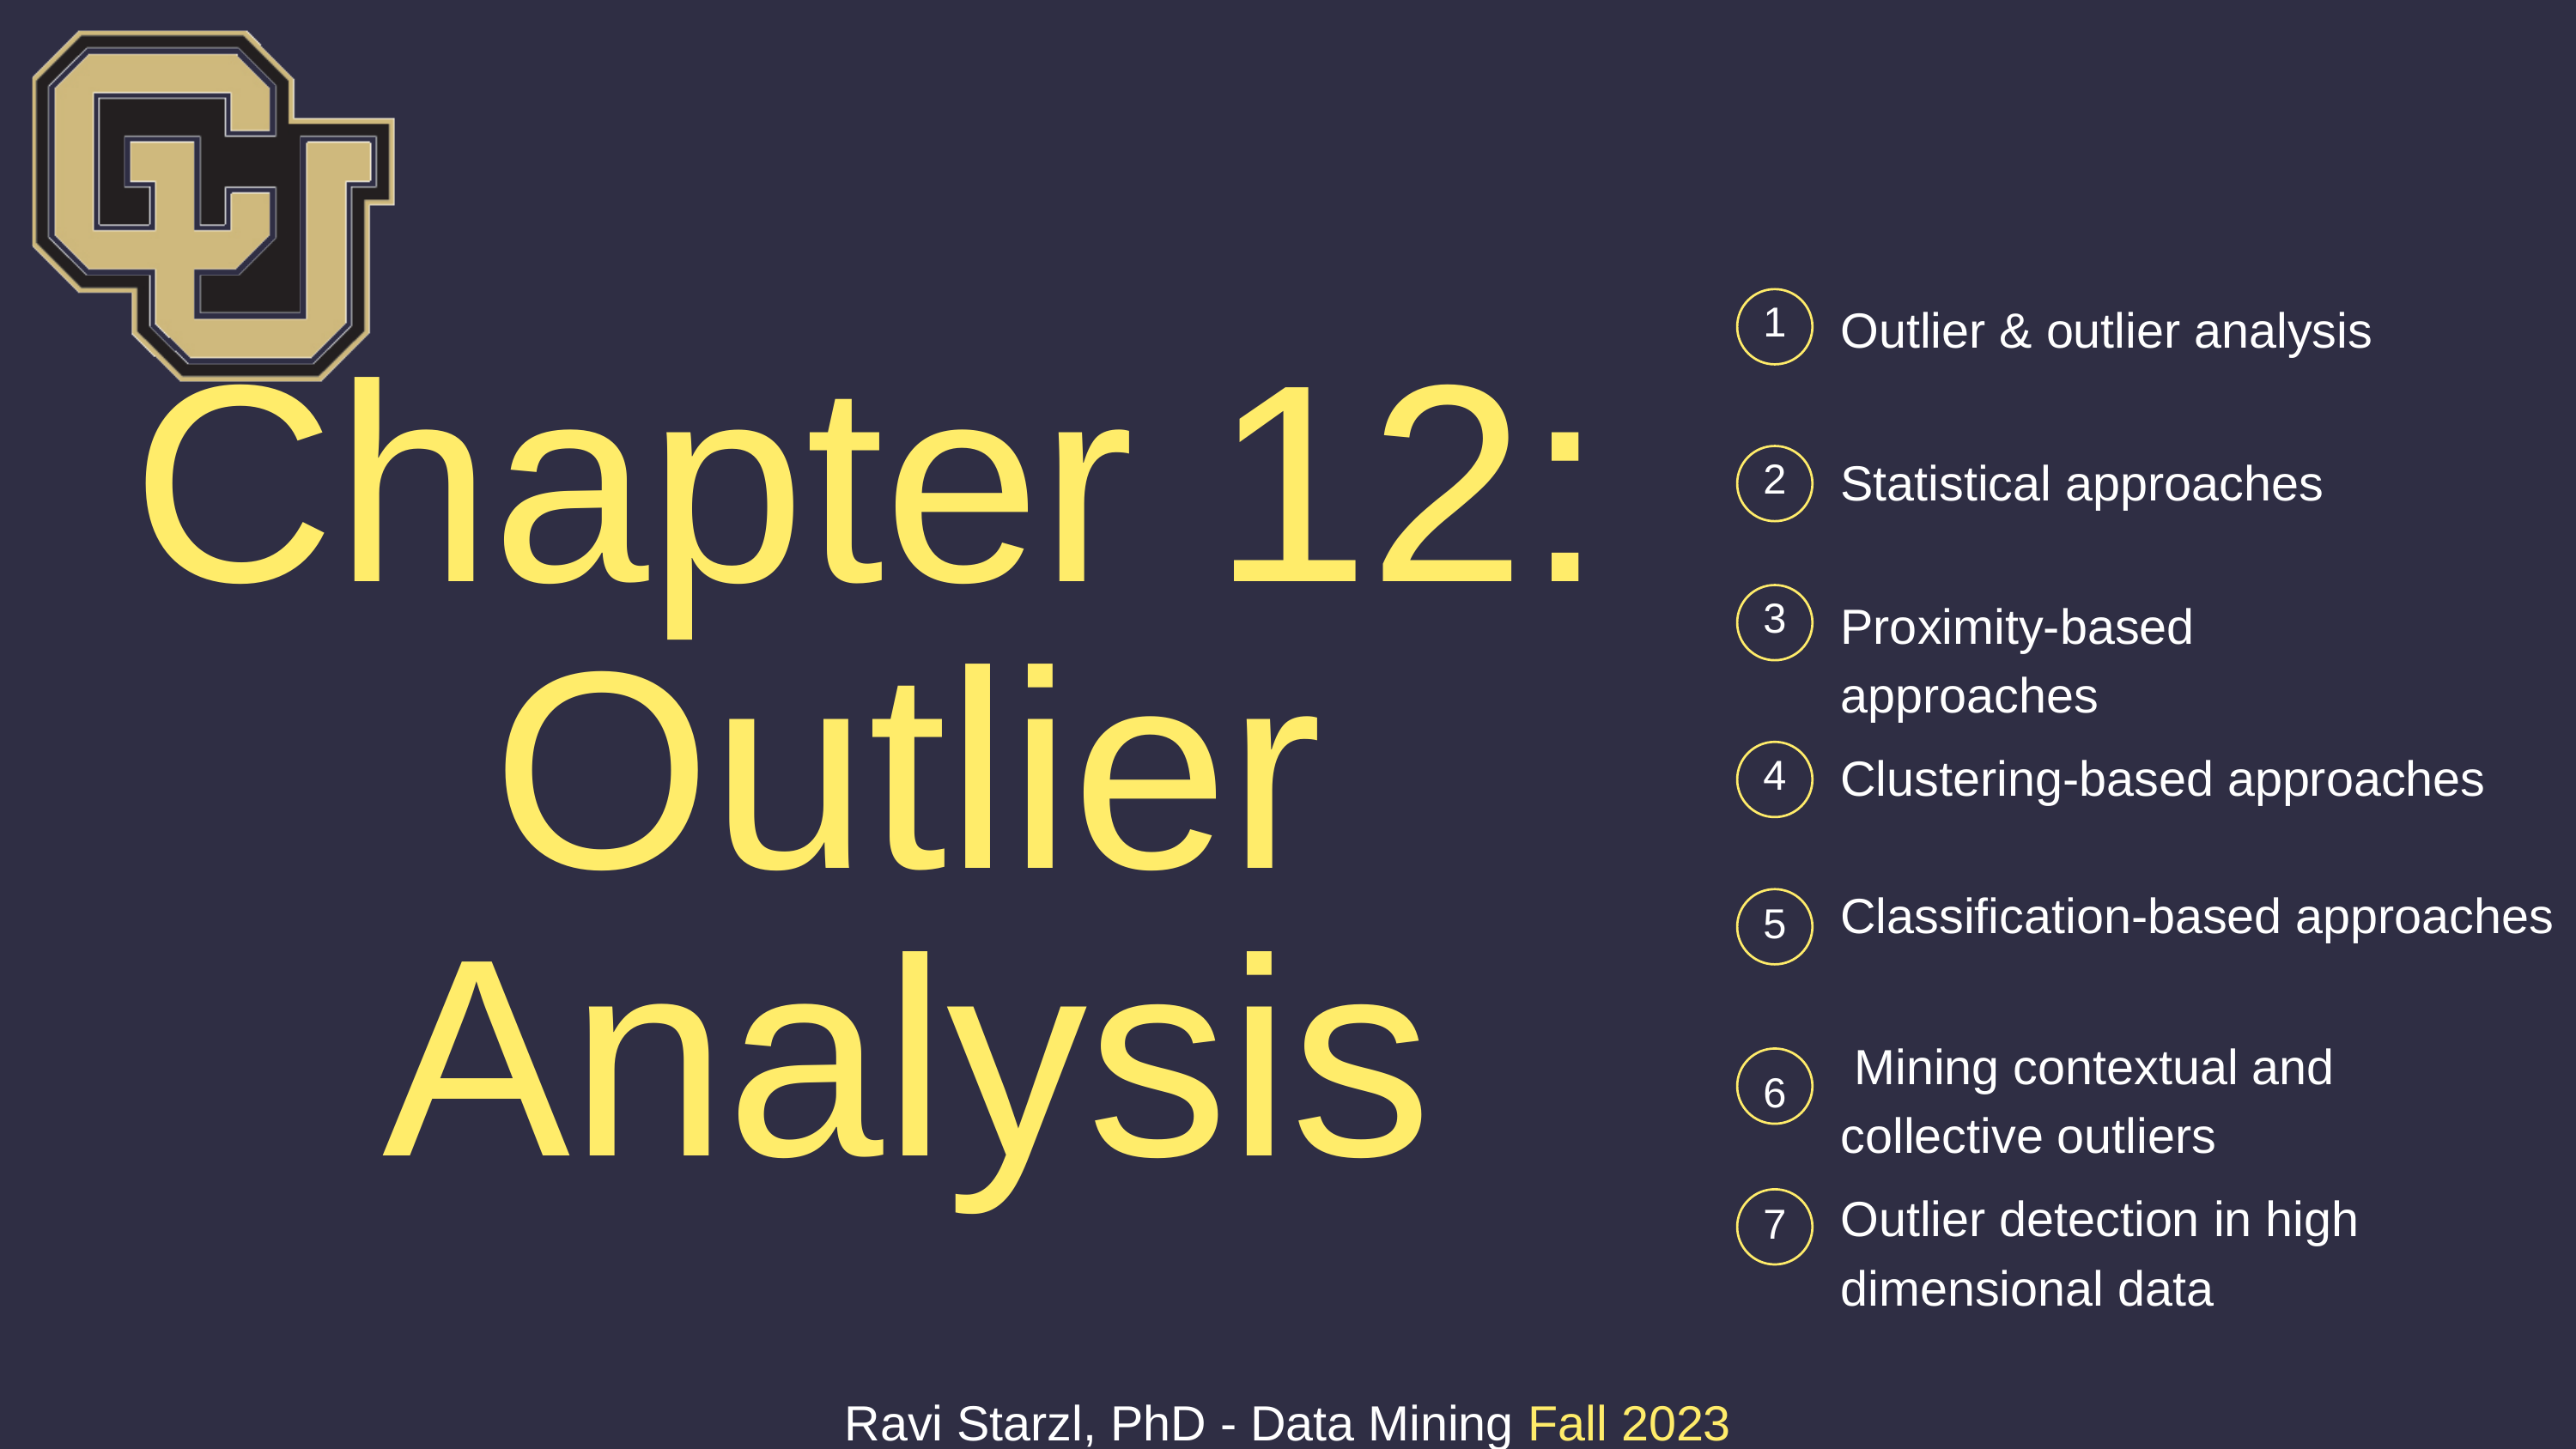

Outlier & outlier analysis
1
Chapter 12:
Outlier Analysis

Statistical approaches

2

Proximity-based approaches
3
Clustering-based approaches

4
Classification-based approaches

5
 Mining contextual and collective outliers

6
Outlier detection in high dimensional data

7
Ravi Starzl, PhD - Data Mining Fall 2023